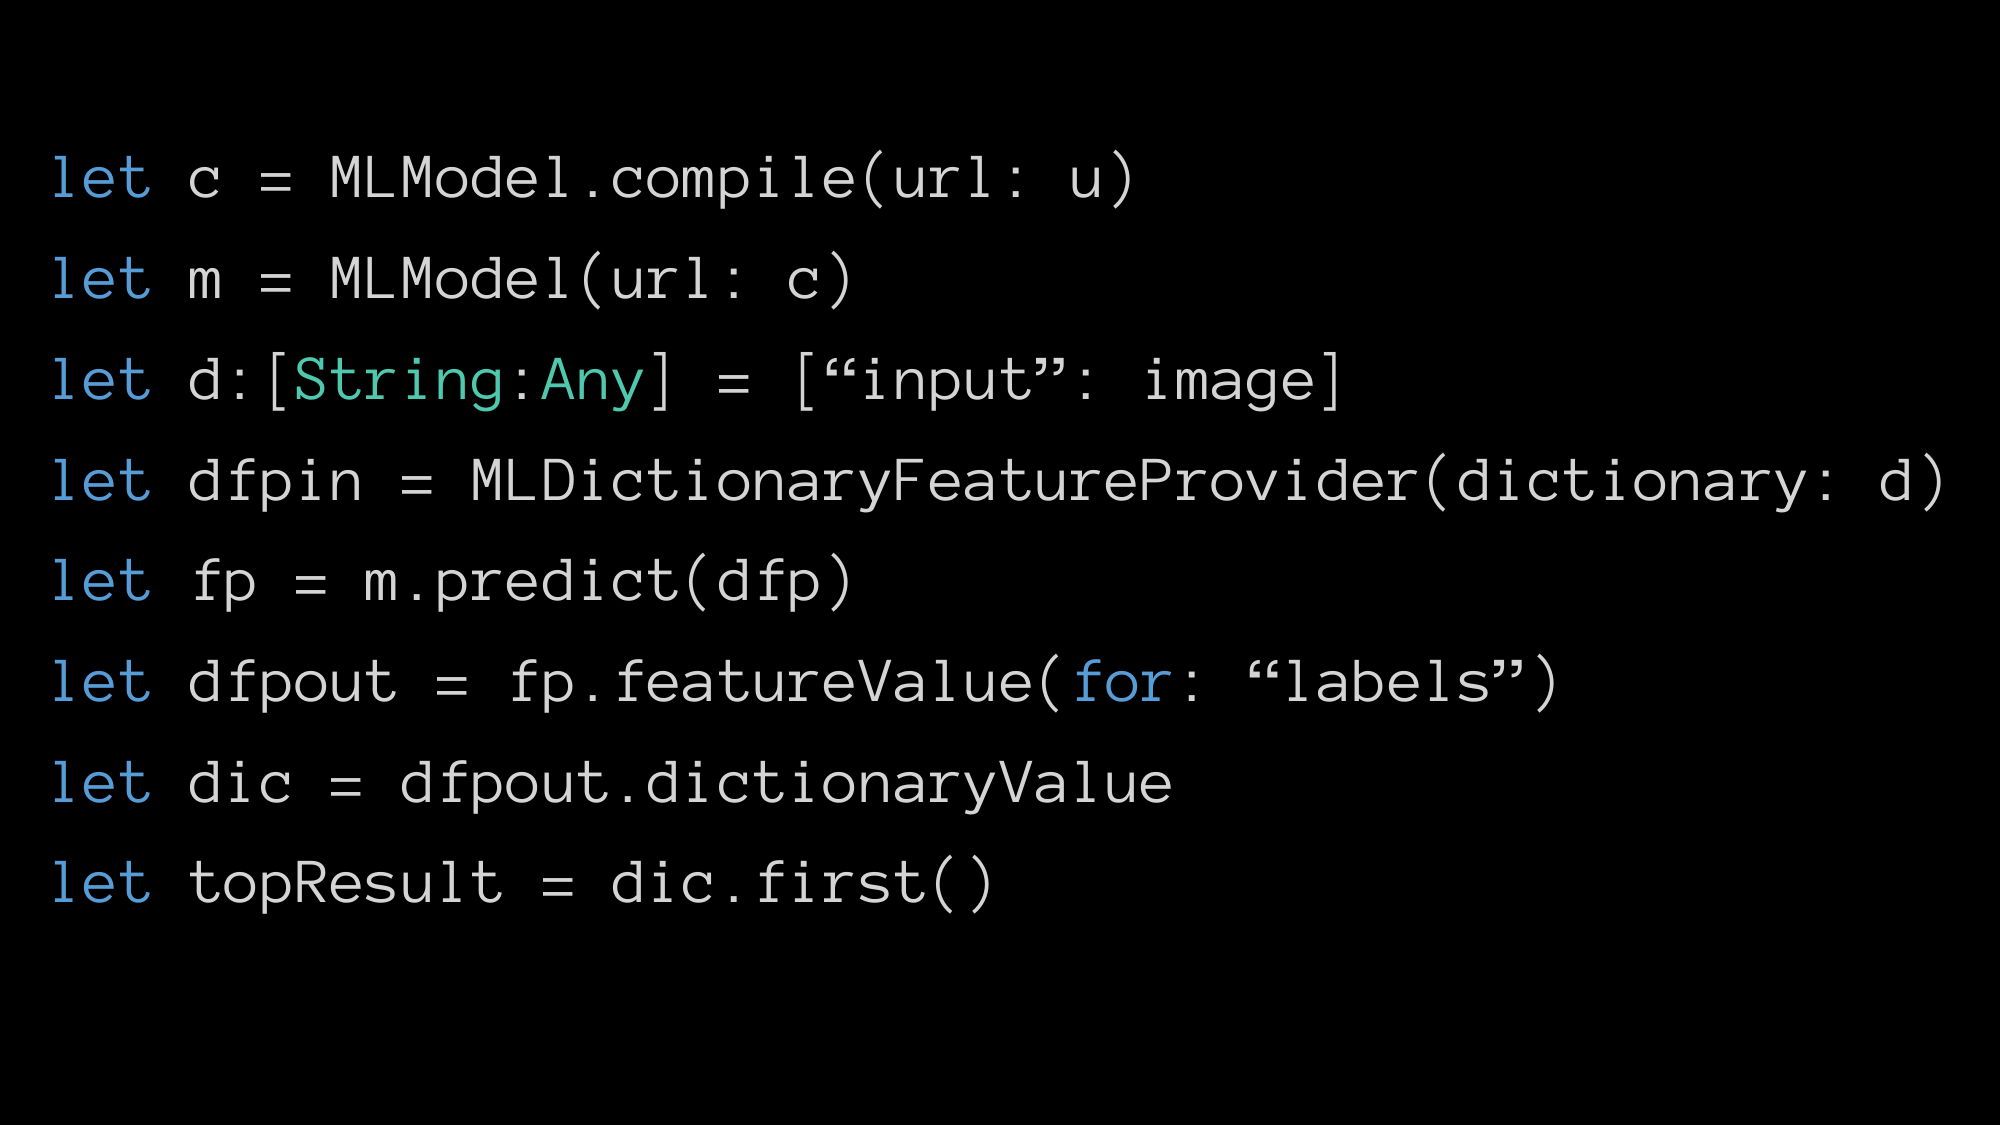

let c = MLModel.compile(url: u)
let m = MLModel(url: c)
let d:[String:Any] = [“input”: image]
let dfpin = MLDictionaryFeatureProvider(dictionary: d)
let fp = m.predict(dfp)
let dfpout = fp.featureValue(for: “labels”)
let dic = dfpout.dictionaryValue
let topResult = dic.first()